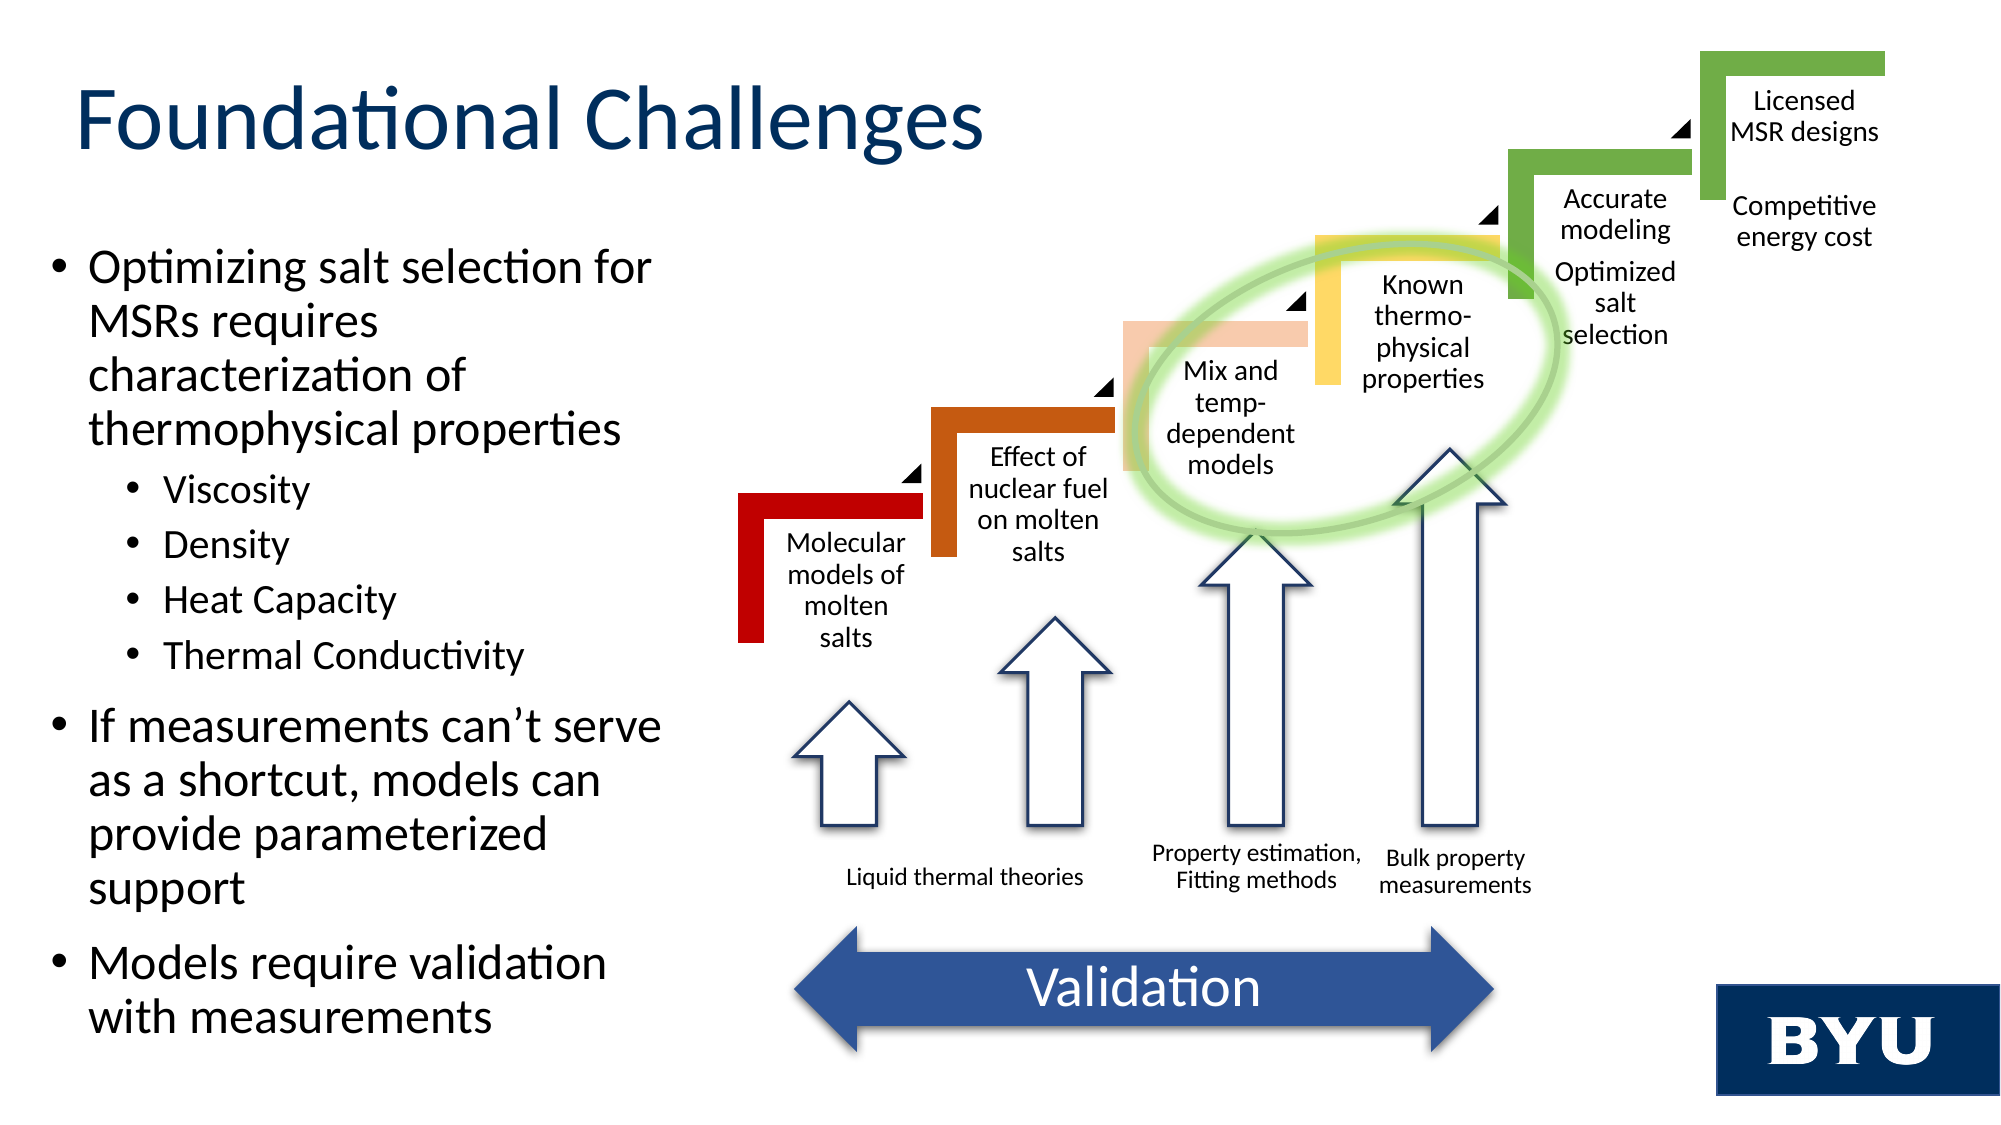

Molecular models of molten salts
Effect of nuclear fuel on molten salts
Mix and temp-dependent models
Known thermo-physical properties
Accurate modeling
Optimized salt selection
Licensed MSR designs
Competitive energy cost

Property estimation,
Fitting methods
Bulk property measurements
Liquid thermal theories

Validation
# Foundational Challenges
Optimizing salt selection for MSRs requires characterization of thermophysical properties
Viscosity
Density
Heat Capacity
Thermal Conductivity
If measurements can’t serve as a shortcut, models can provide parameterized support
Models require validation with measurements